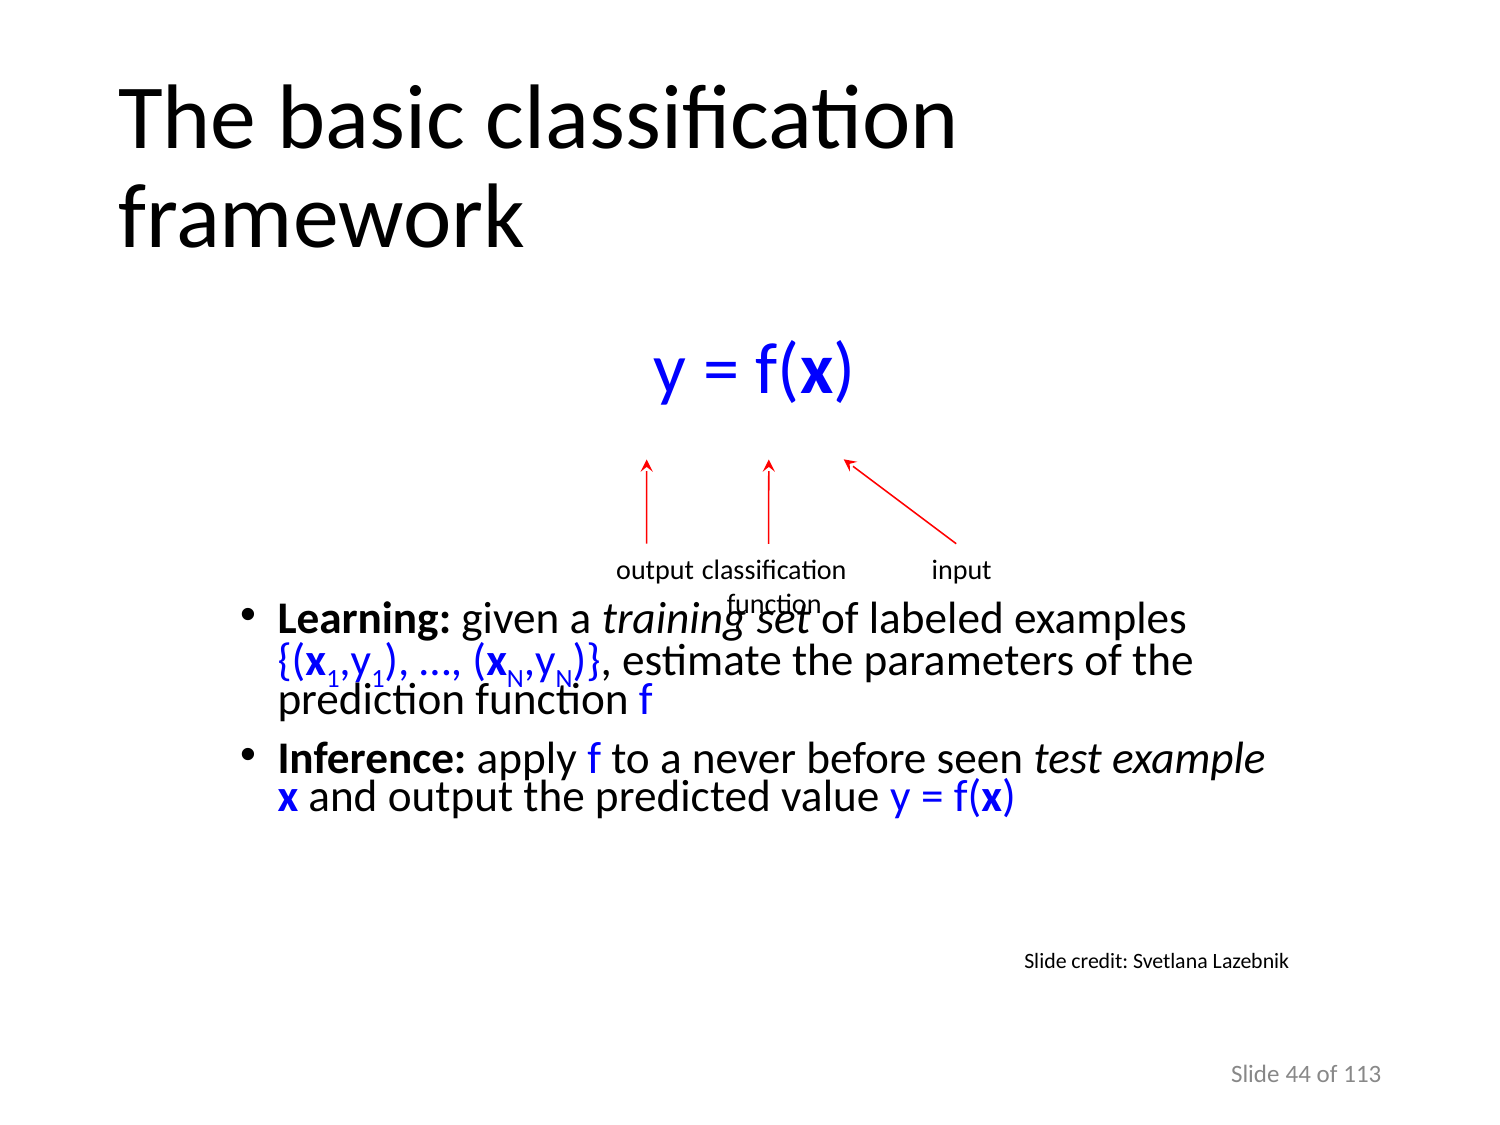

# The basic classification framework
y = f(x)

Learning: given a training set of labeled examples {(x1,y1), …, (xN,yN)}, estimate the parameters of the prediction function f
Inference: apply f to a never before seen test example x and output the predicted value y = f(x)
output
input
classification function
Slide credit: Svetlana Lazebnik
Slide 44 of 113